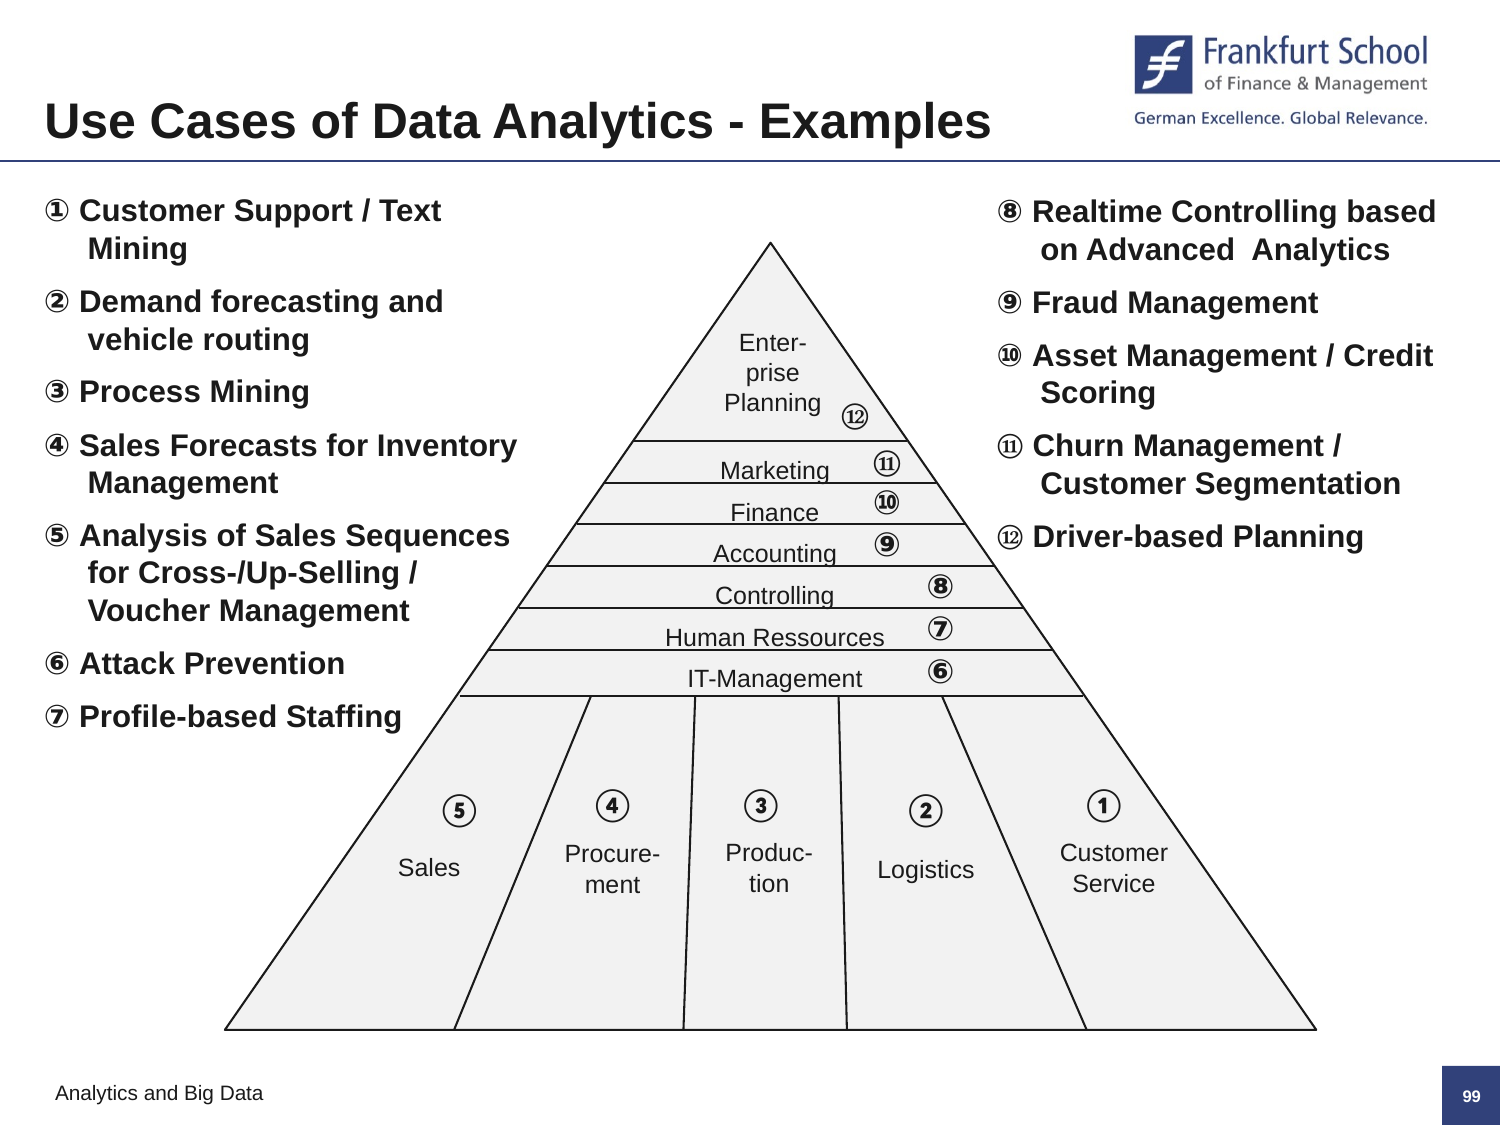

Use Cases of Data Analytics - Examples
① Customer Support / Text Mining
② Demand forecasting and vehicle routing
③ Process Mining
④ Sales Forecasts for Inventory Management
⑤ Analysis of Sales Sequences for Cross-/Up-Selling / Voucher Management
⑥ Attack Prevention
⑦ Profile-based Staffing
⑧ Realtime Controlling based on Advanced  Analytics
⑨ Fraud Management
⑩ Asset Management / Credit Scoring
⑪ Churn Management / Customer Segmentation
⑫ Driver-based Planning

Enter-
prise
Planning
⑫
⑪
Marketing
Finance
Accounting
Controlling
Human Ressources
IT-Management
⑩
⑨
⑧
⑦
⑥
④
③
①
⑤
②
Produc-tion
Customer
Service
Procure-ment
Sales
Logistics
99